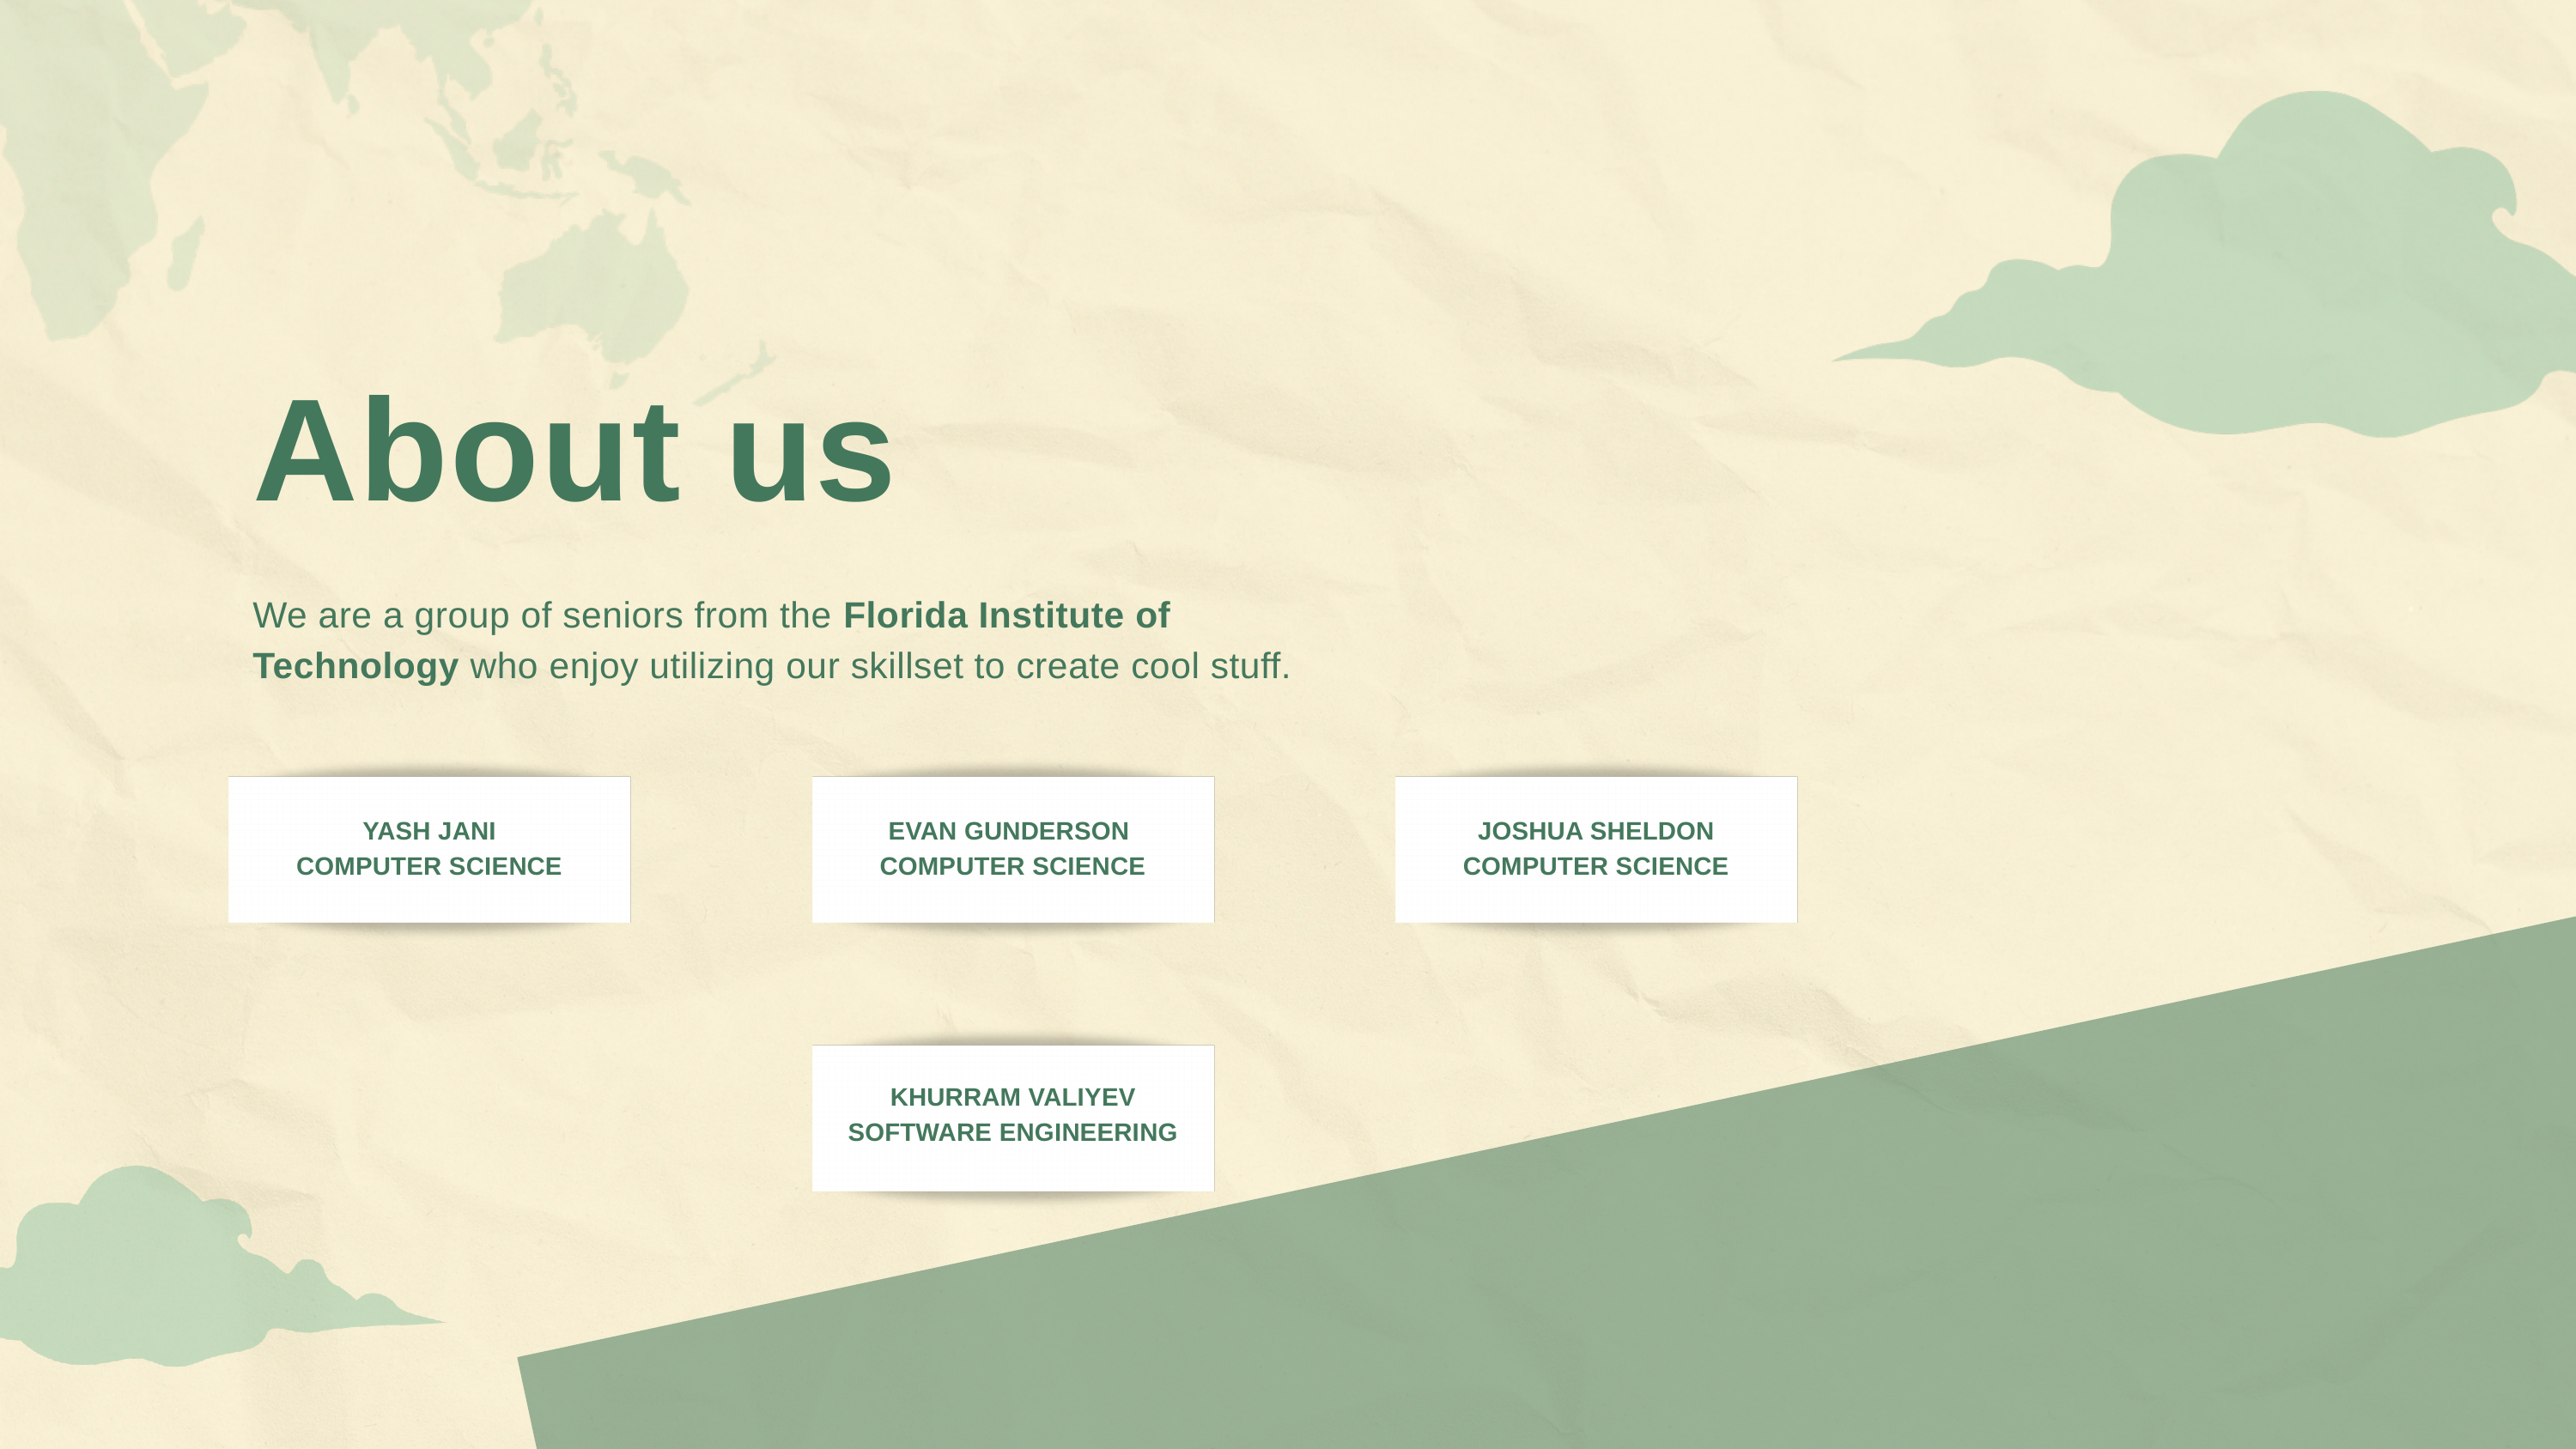

About us
We are a group of seniors from the Florida Institute of Technology who enjoy utilizing our skillset to create cool stuff.

YASH JANI
COMPUTER SCIENCE
EVAN GUNDERSON
COMPUTER SCIENCE
JOSHUA SHELDON
COMPUTER SCIENCE

KHURRAM VALIYEV
SOFTWARE ENGINEERING